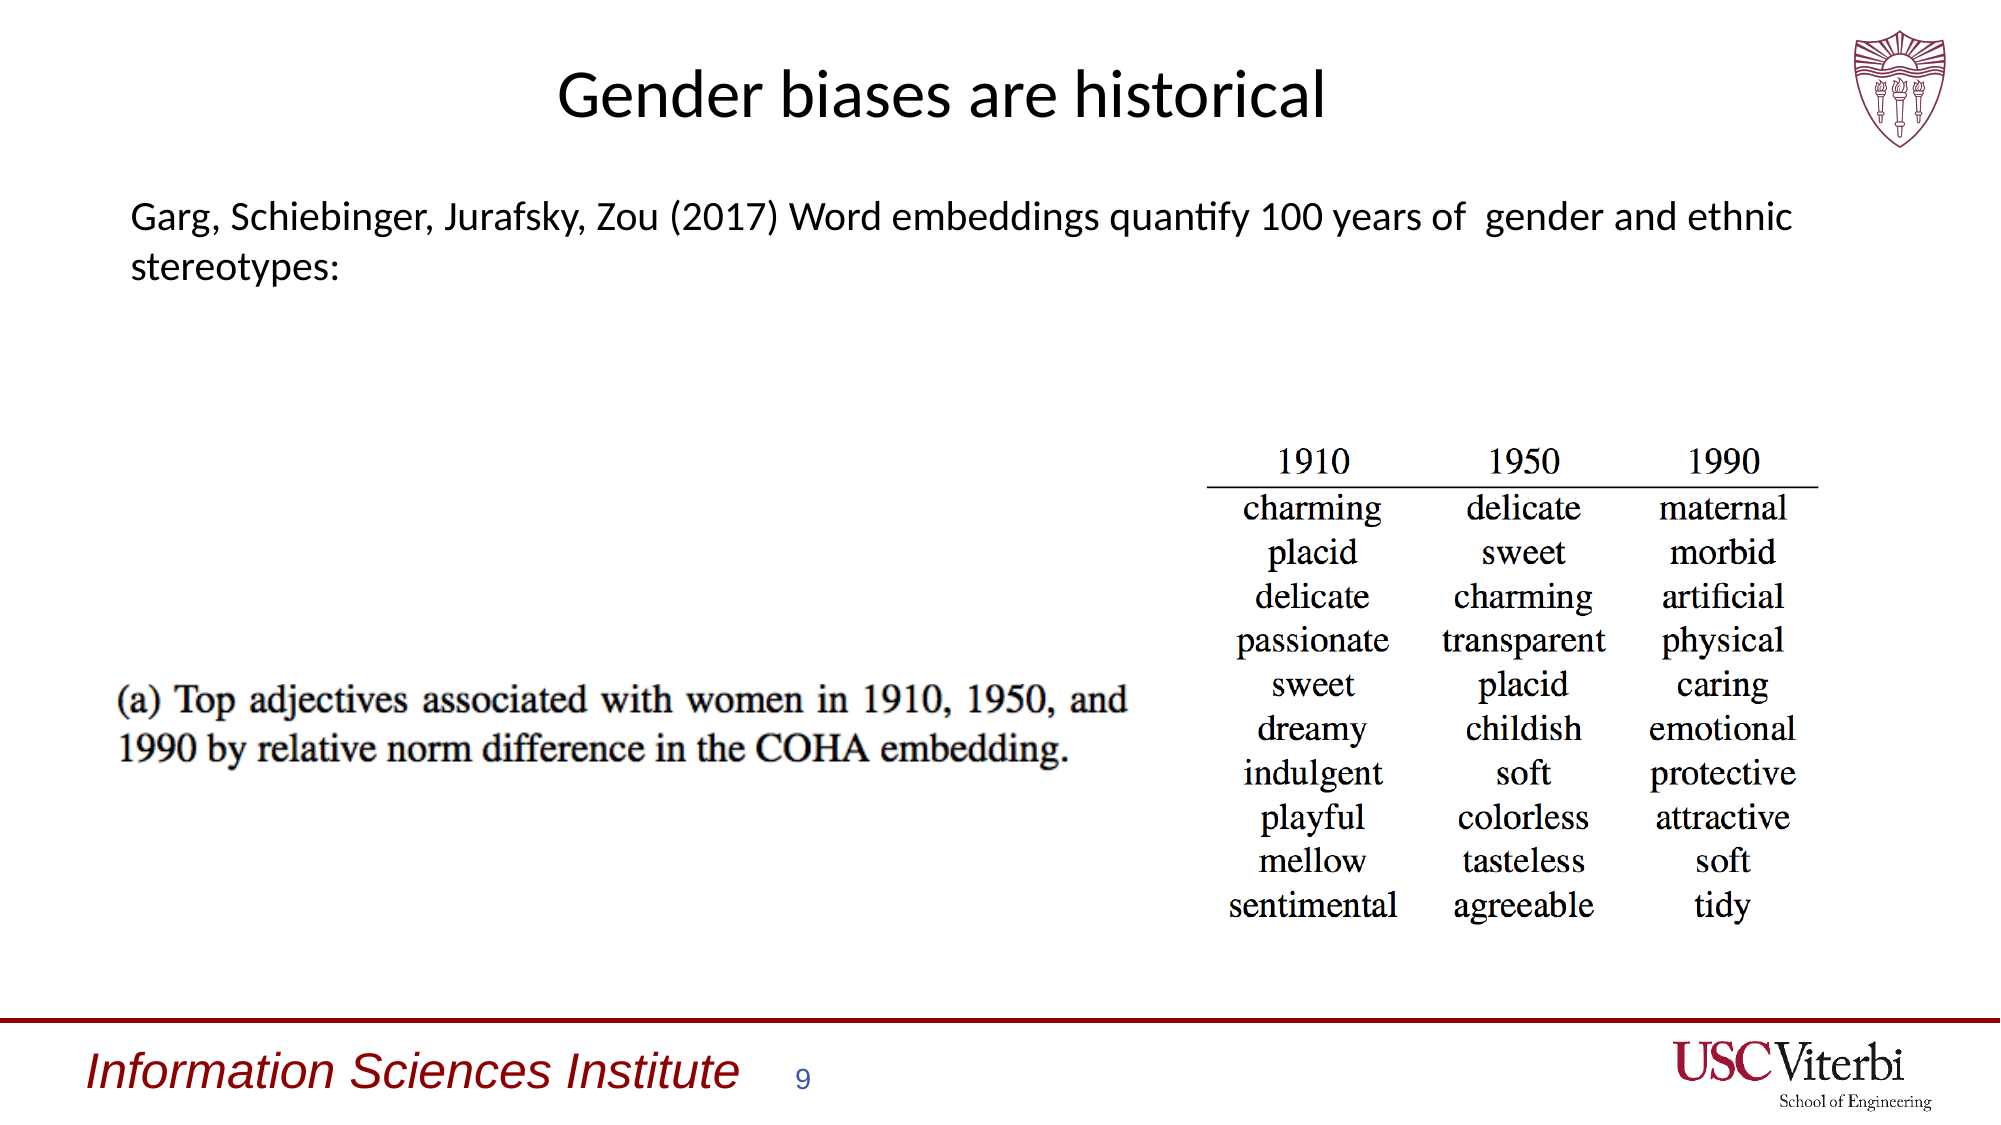

# Gender biases are historical
Garg, Schiebinger, Jurafsky, Zou (2017) Word embeddings quantify 100 years of  gender and ethnic stereotypes:

9